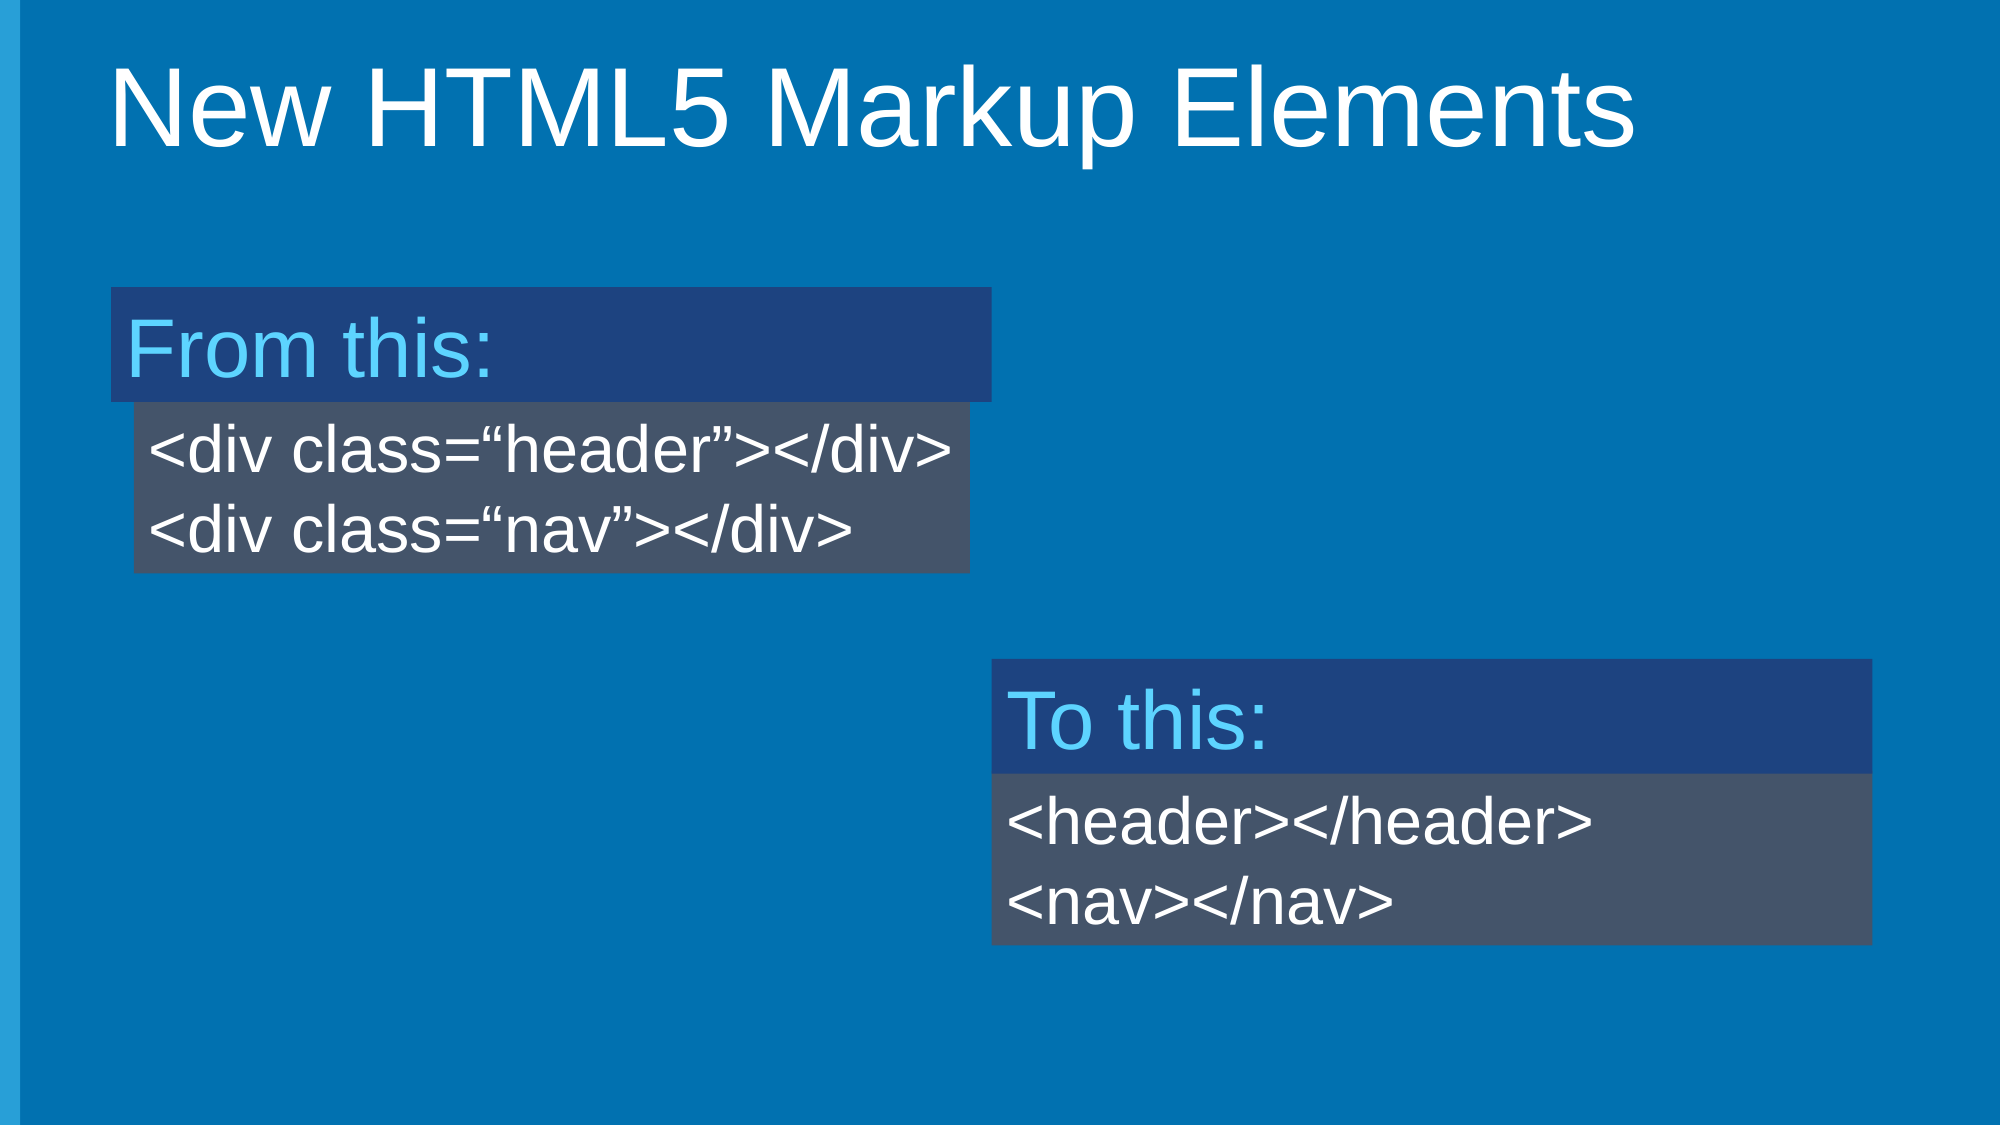

# New HTML5 Markup Elements
From this:
<div class=“header”></div>
<div class=“nav”></div>
To this:
<header></header>
<nav></nav>